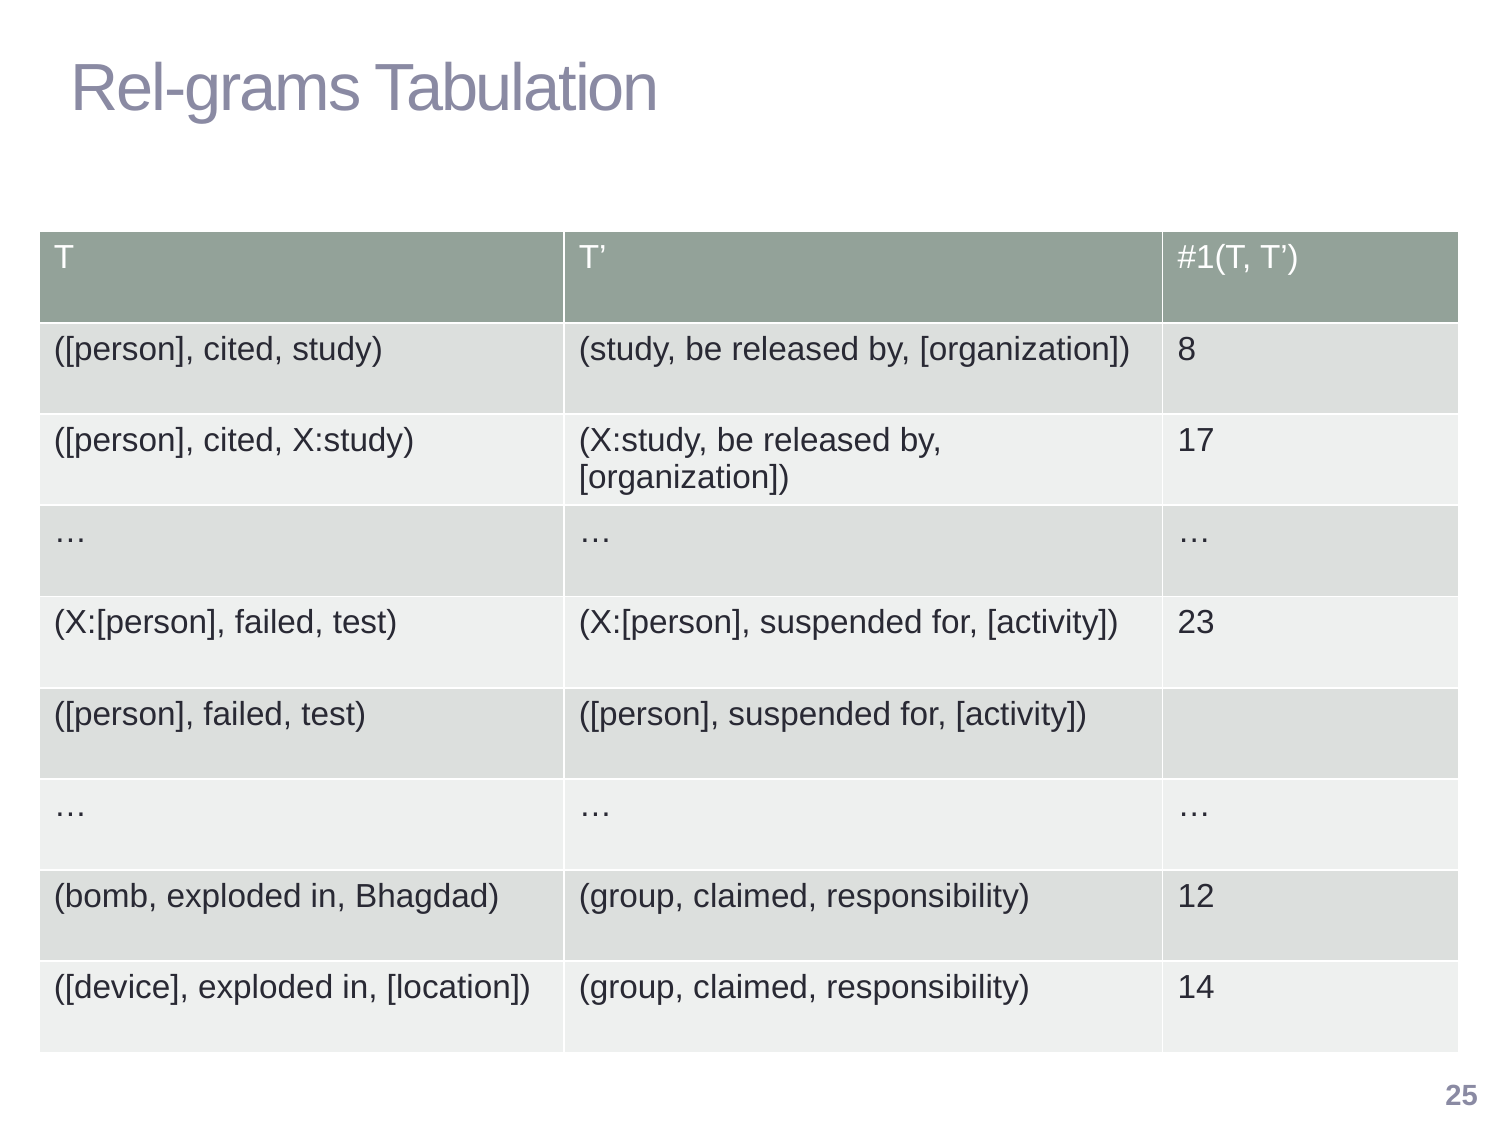

# Rel-grams Tabulation
| T | T’ | #1(T, T’) |
| --- | --- | --- |
| ([person], cited, study) | (study, be released by, [organization]) | 8 |
| ([person], cited, X:study) | (X:study, be released by, [organization]) | 17 |
| … | … | … |
| (X:[person], failed, test) | (X:[person], suspended for, [activity]) | 23 |
| ([person], failed, test) | ([person], suspended for, [activity]) |  |
| … | … | … |
| (bomb, exploded in, Bhagdad) | (group, claimed, responsibility) | 12 |
| ([device], exploded in, [location]) | (group, claimed, responsibility) | 14 |
25